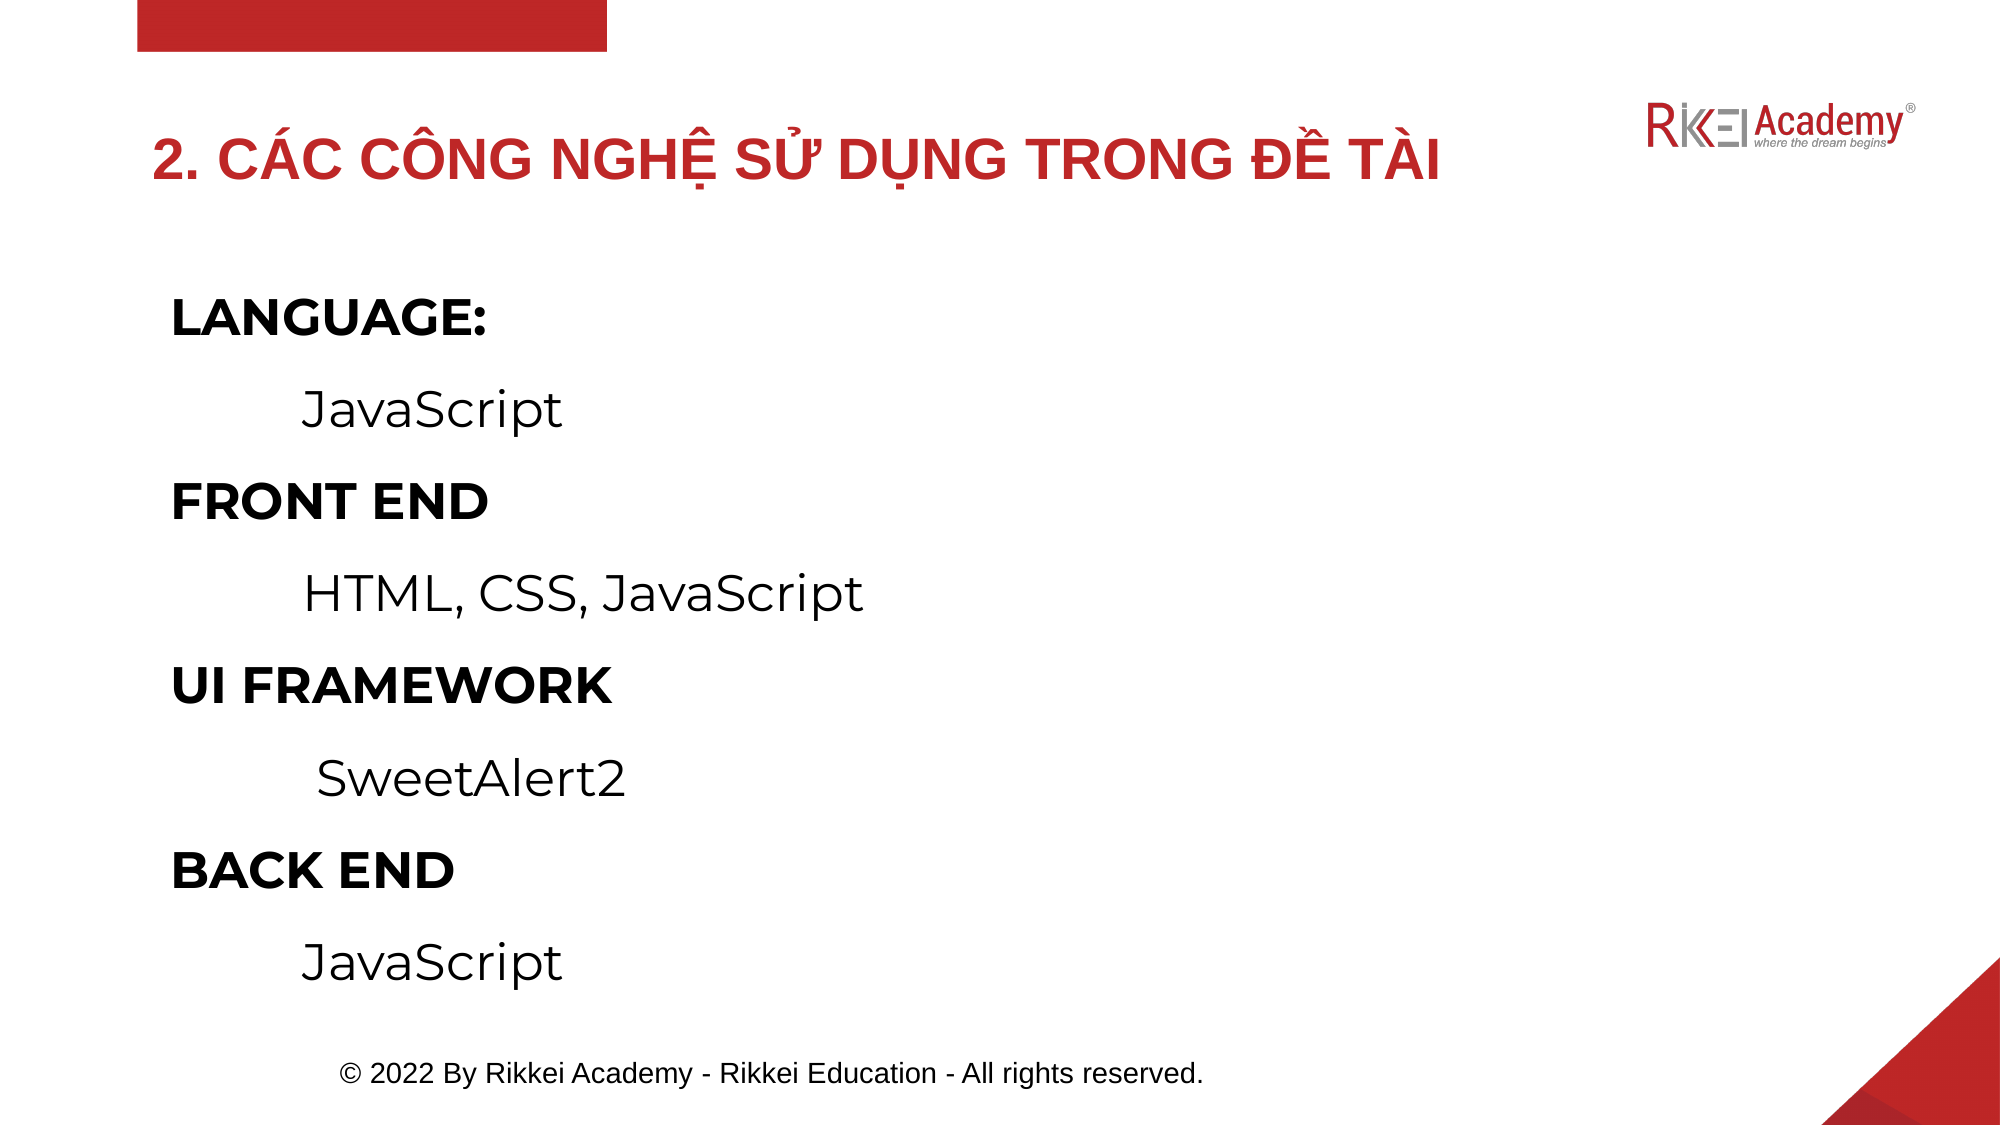

# 2. CÁC CÔNG NGHỆ SỬ DỤNG TRONG ĐỀ TÀI
LANGUAGE:
	JavaScript
FRONT END
	HTML, CSS, JavaScript
UI FRAMEWORK
	 SweetAlert2
BACK END
	JavaScript